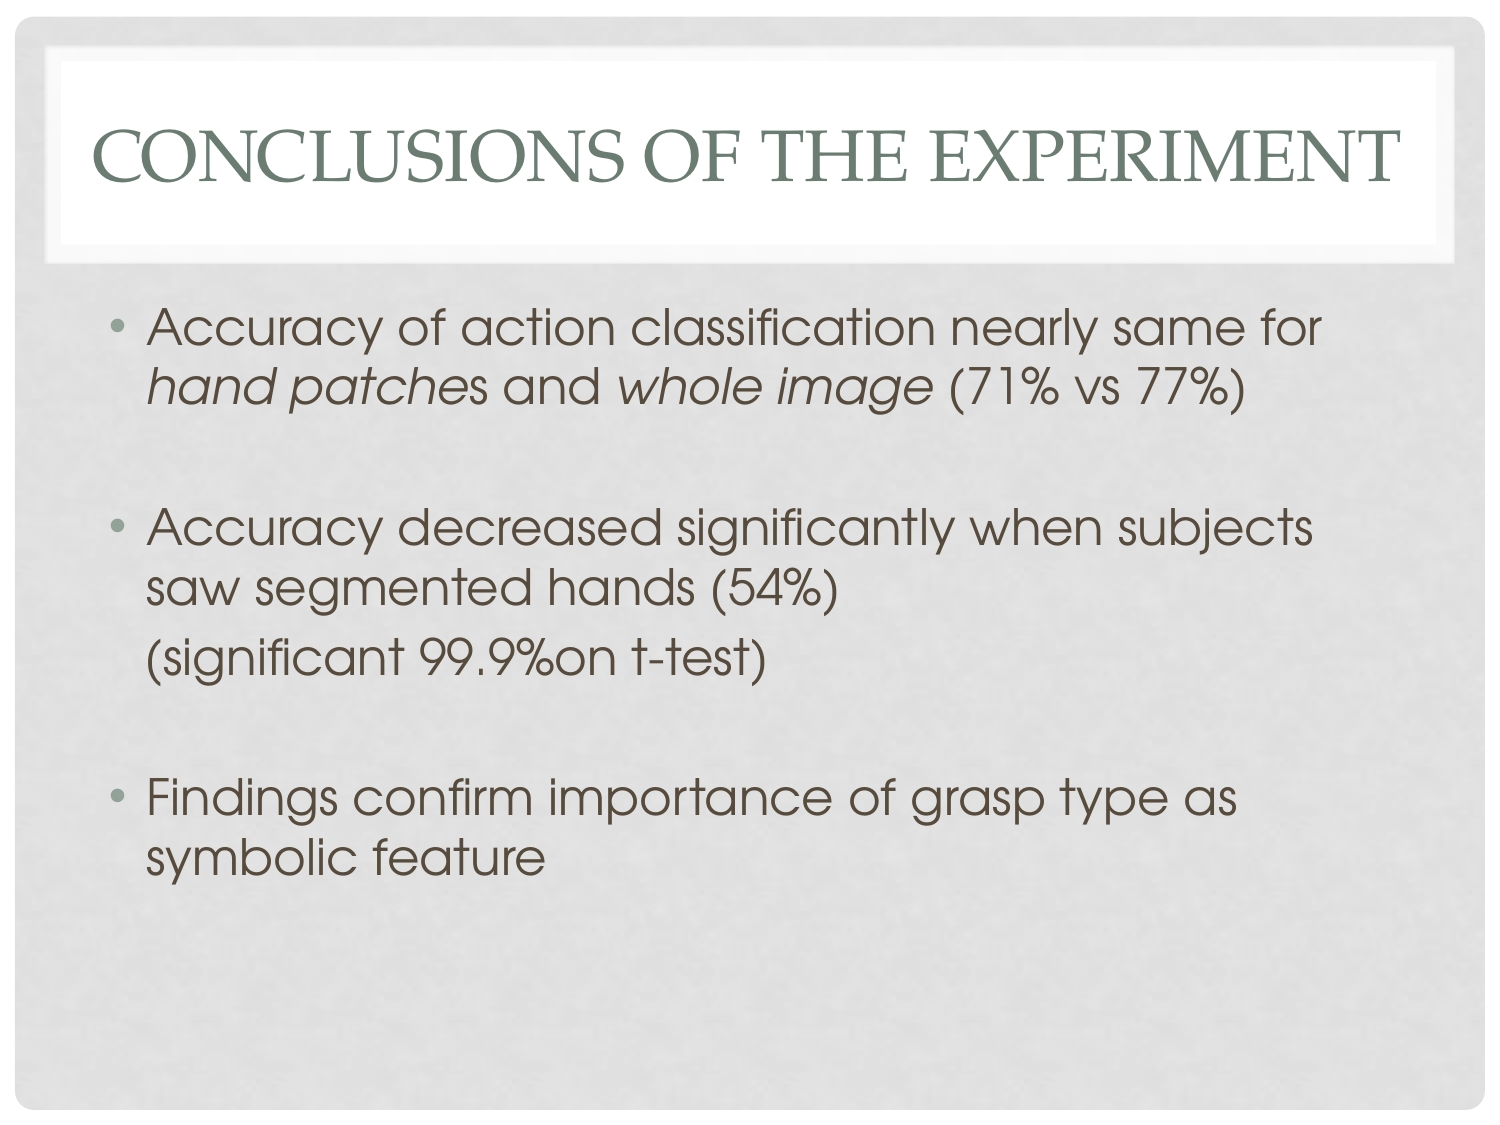

# Conclusions of the experiment
Accuracy of action classification nearly same for hand patches and whole image (71% vs 77%)

Accuracy decreased significantly when subjects saw segmented hands (54%)
    (significant 99.9%on t-test)

Findings confirm importance of grasp type as symbolic feature